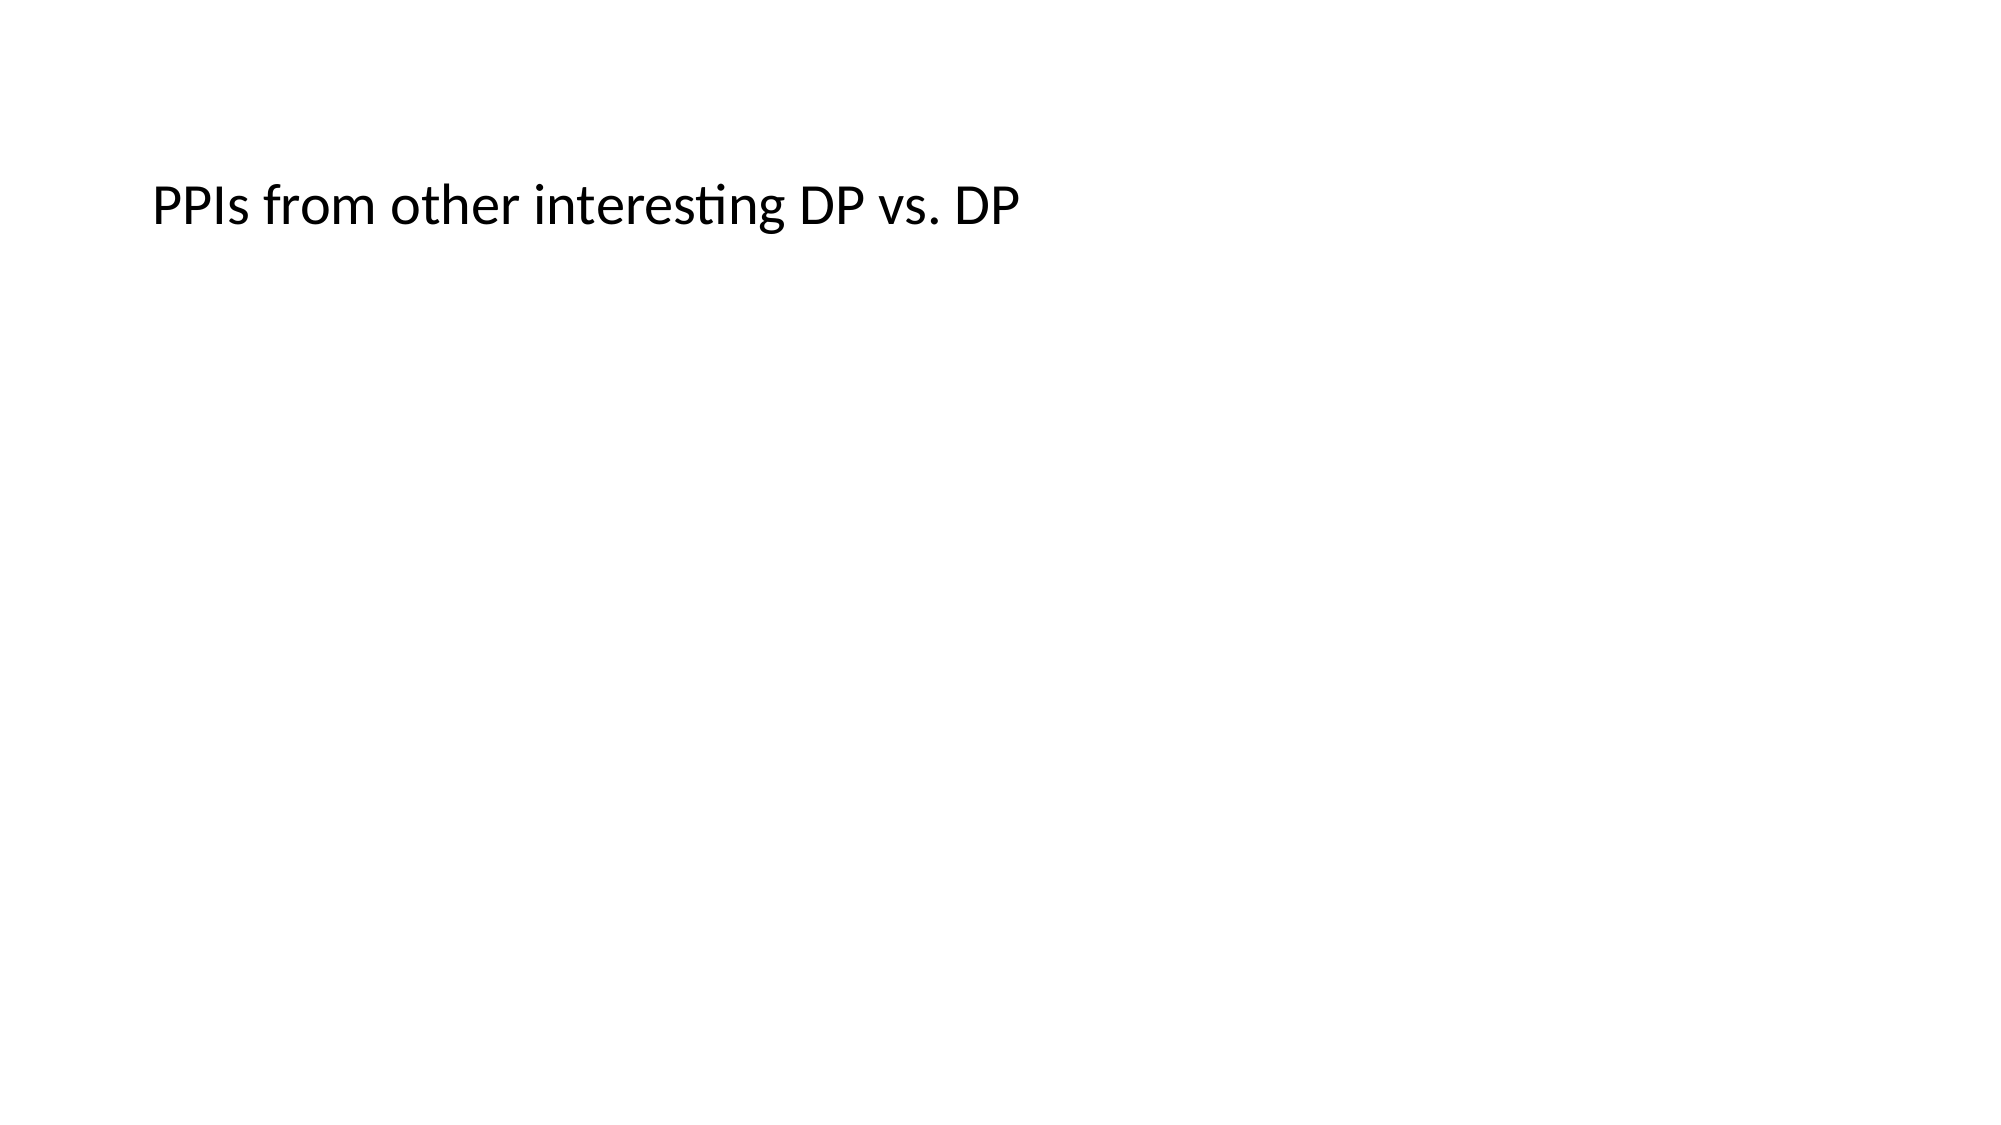

# PPIs from other interesting DP vs. DP